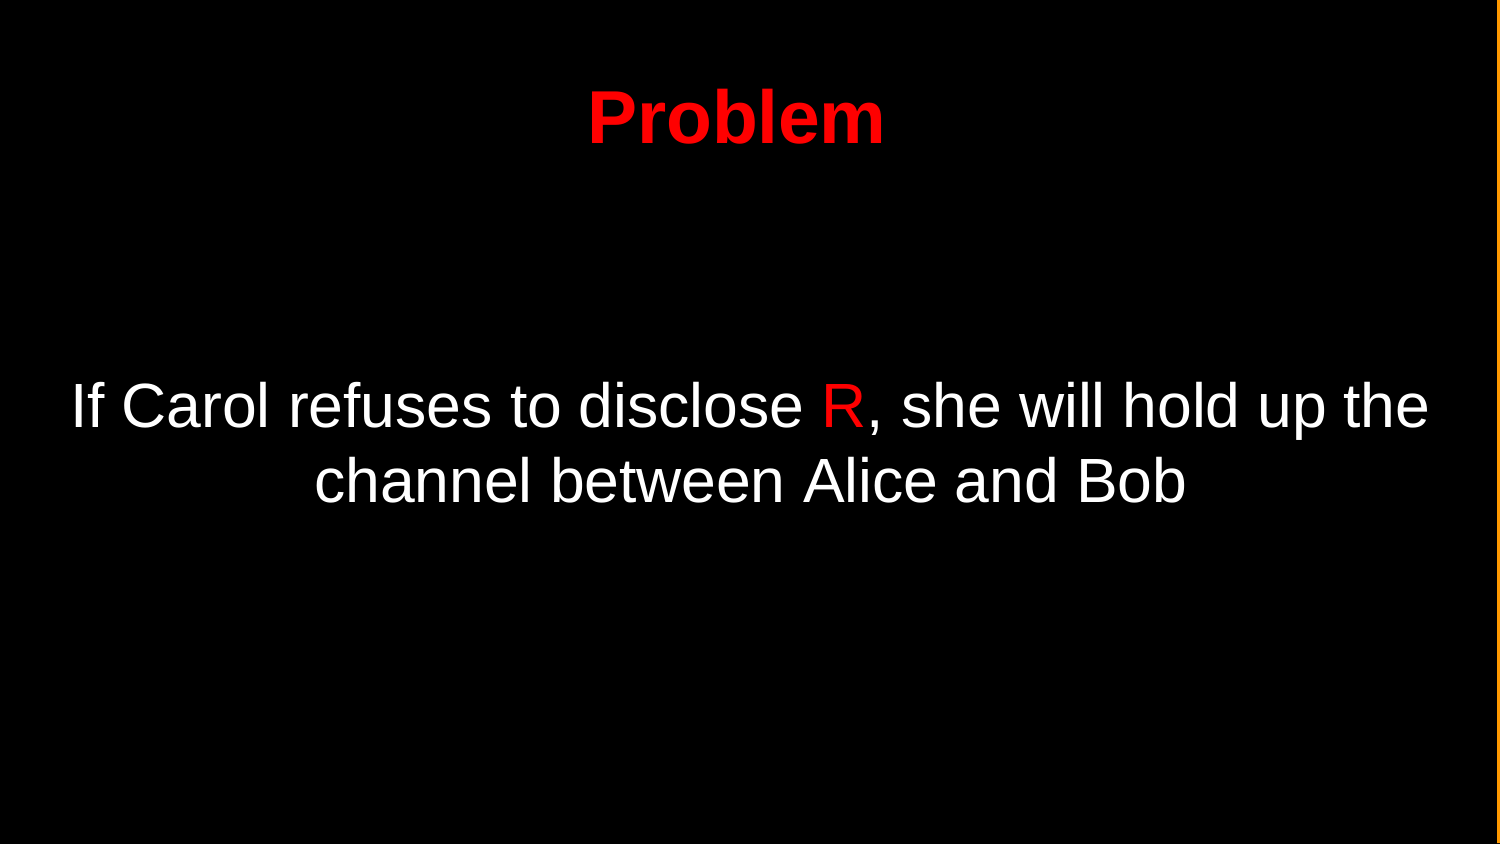

# Problem
If Carol refuses to disclose R, she will hold up the channel between Alice and Bob